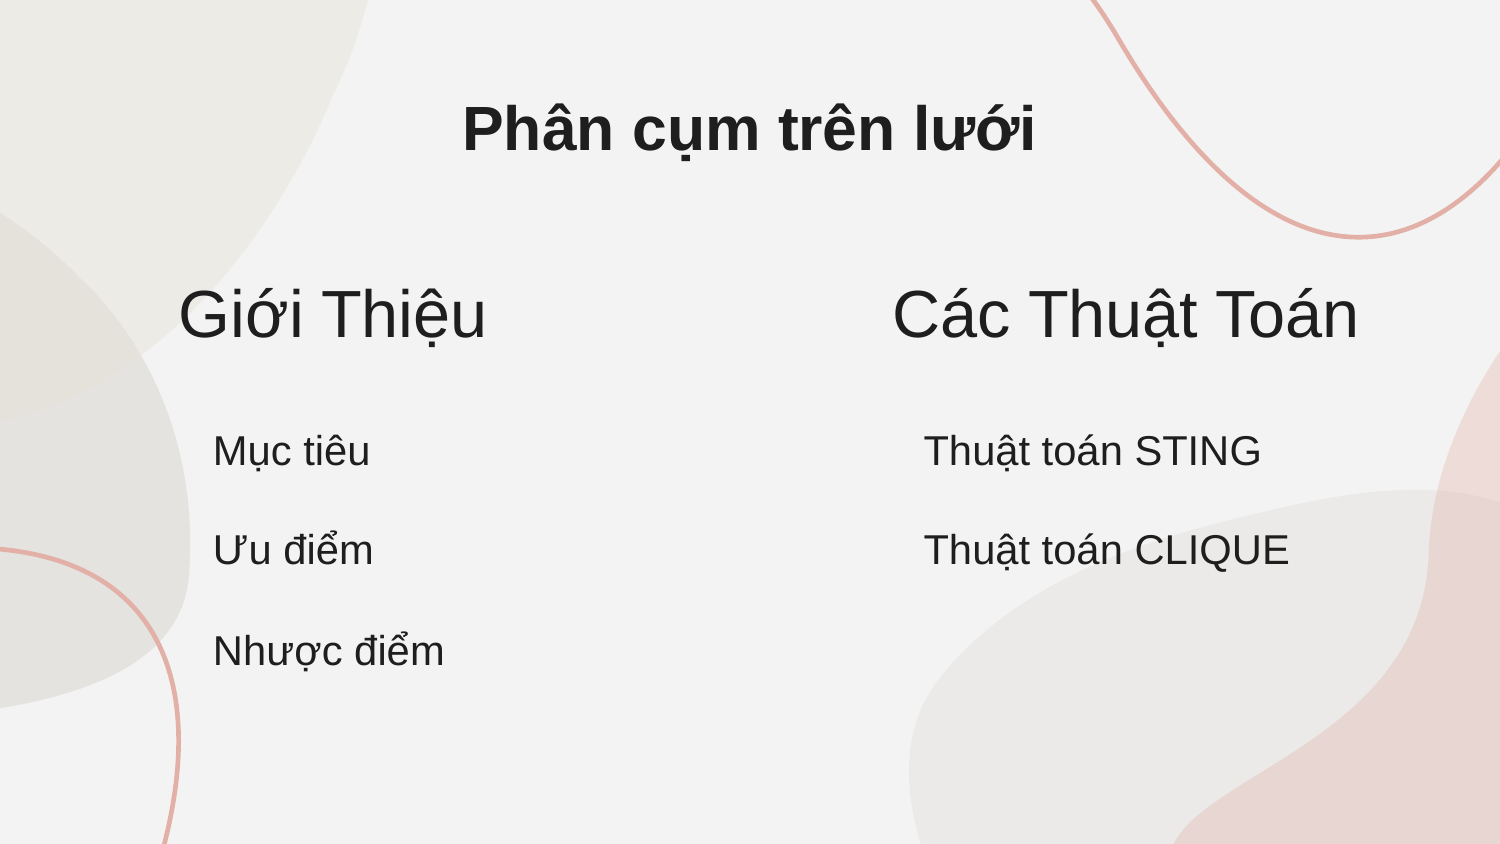

Phân cụm trên lưới
# Giới Thiệu
Các Thuật Toán
Mục tiêu

Ưu điểm

Nhược điểm
Thuật toán STING

Thuật toán CLIQUE